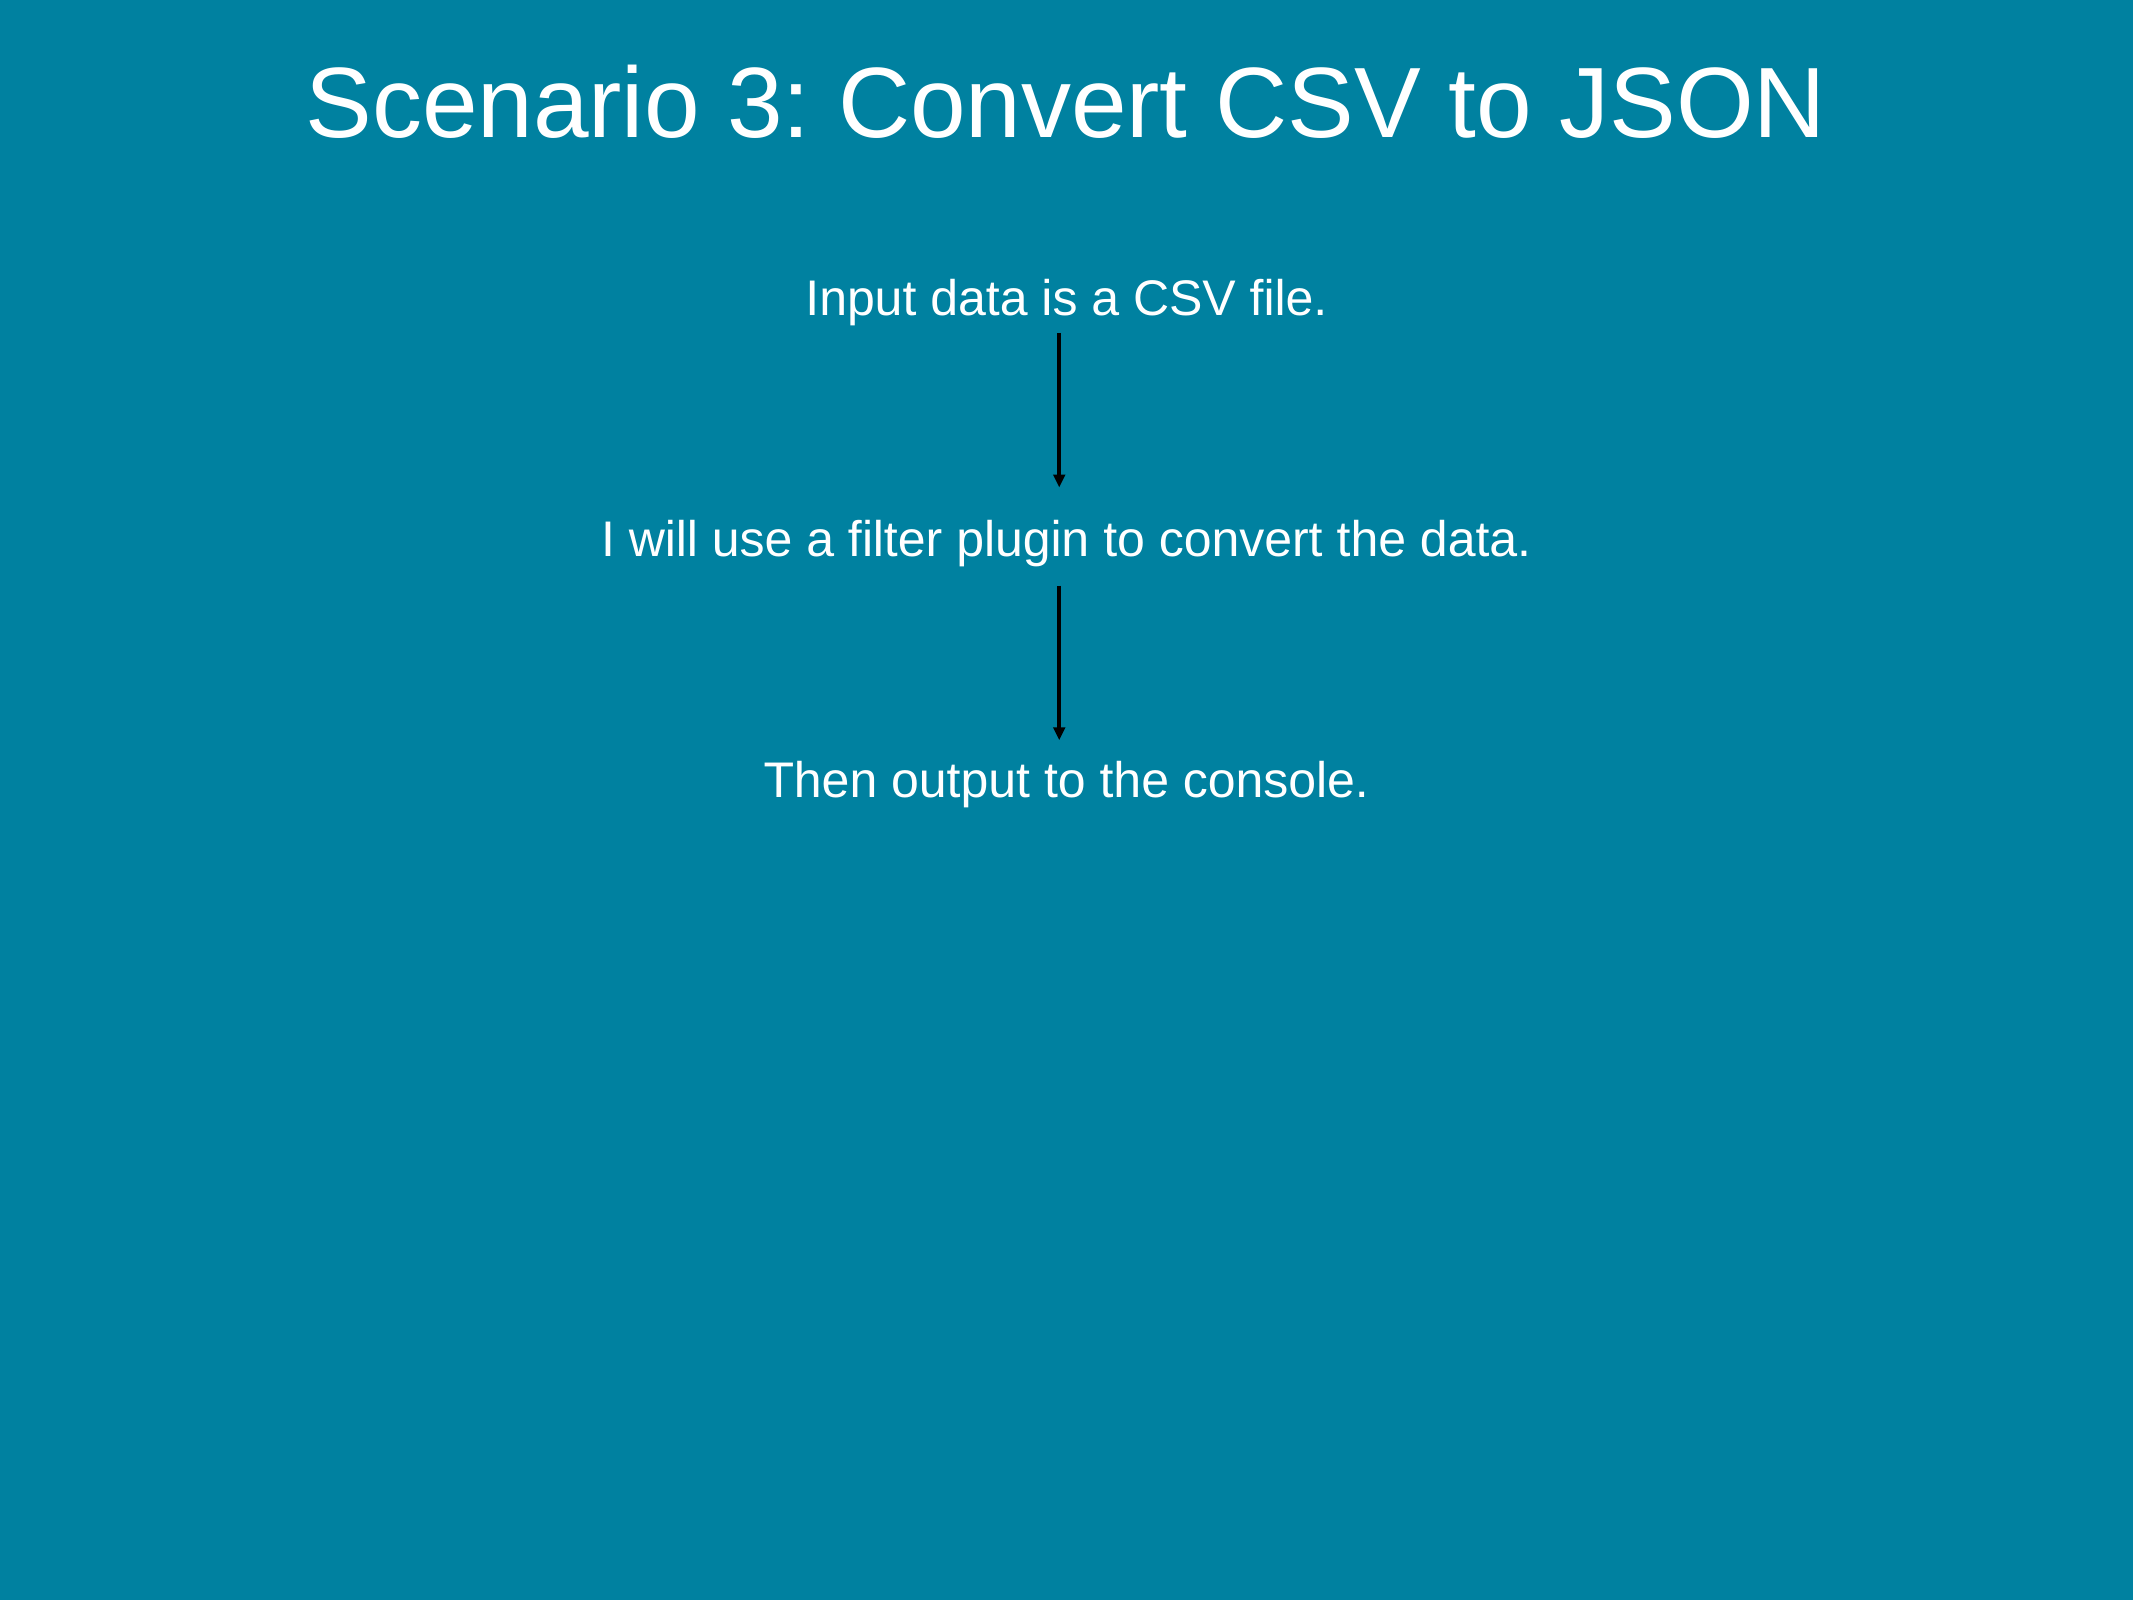

Scenario 3: Convert CSV to JSON
Input data is a CSV file.

I will use a filter plugin to convert the data.

Then output to the console.